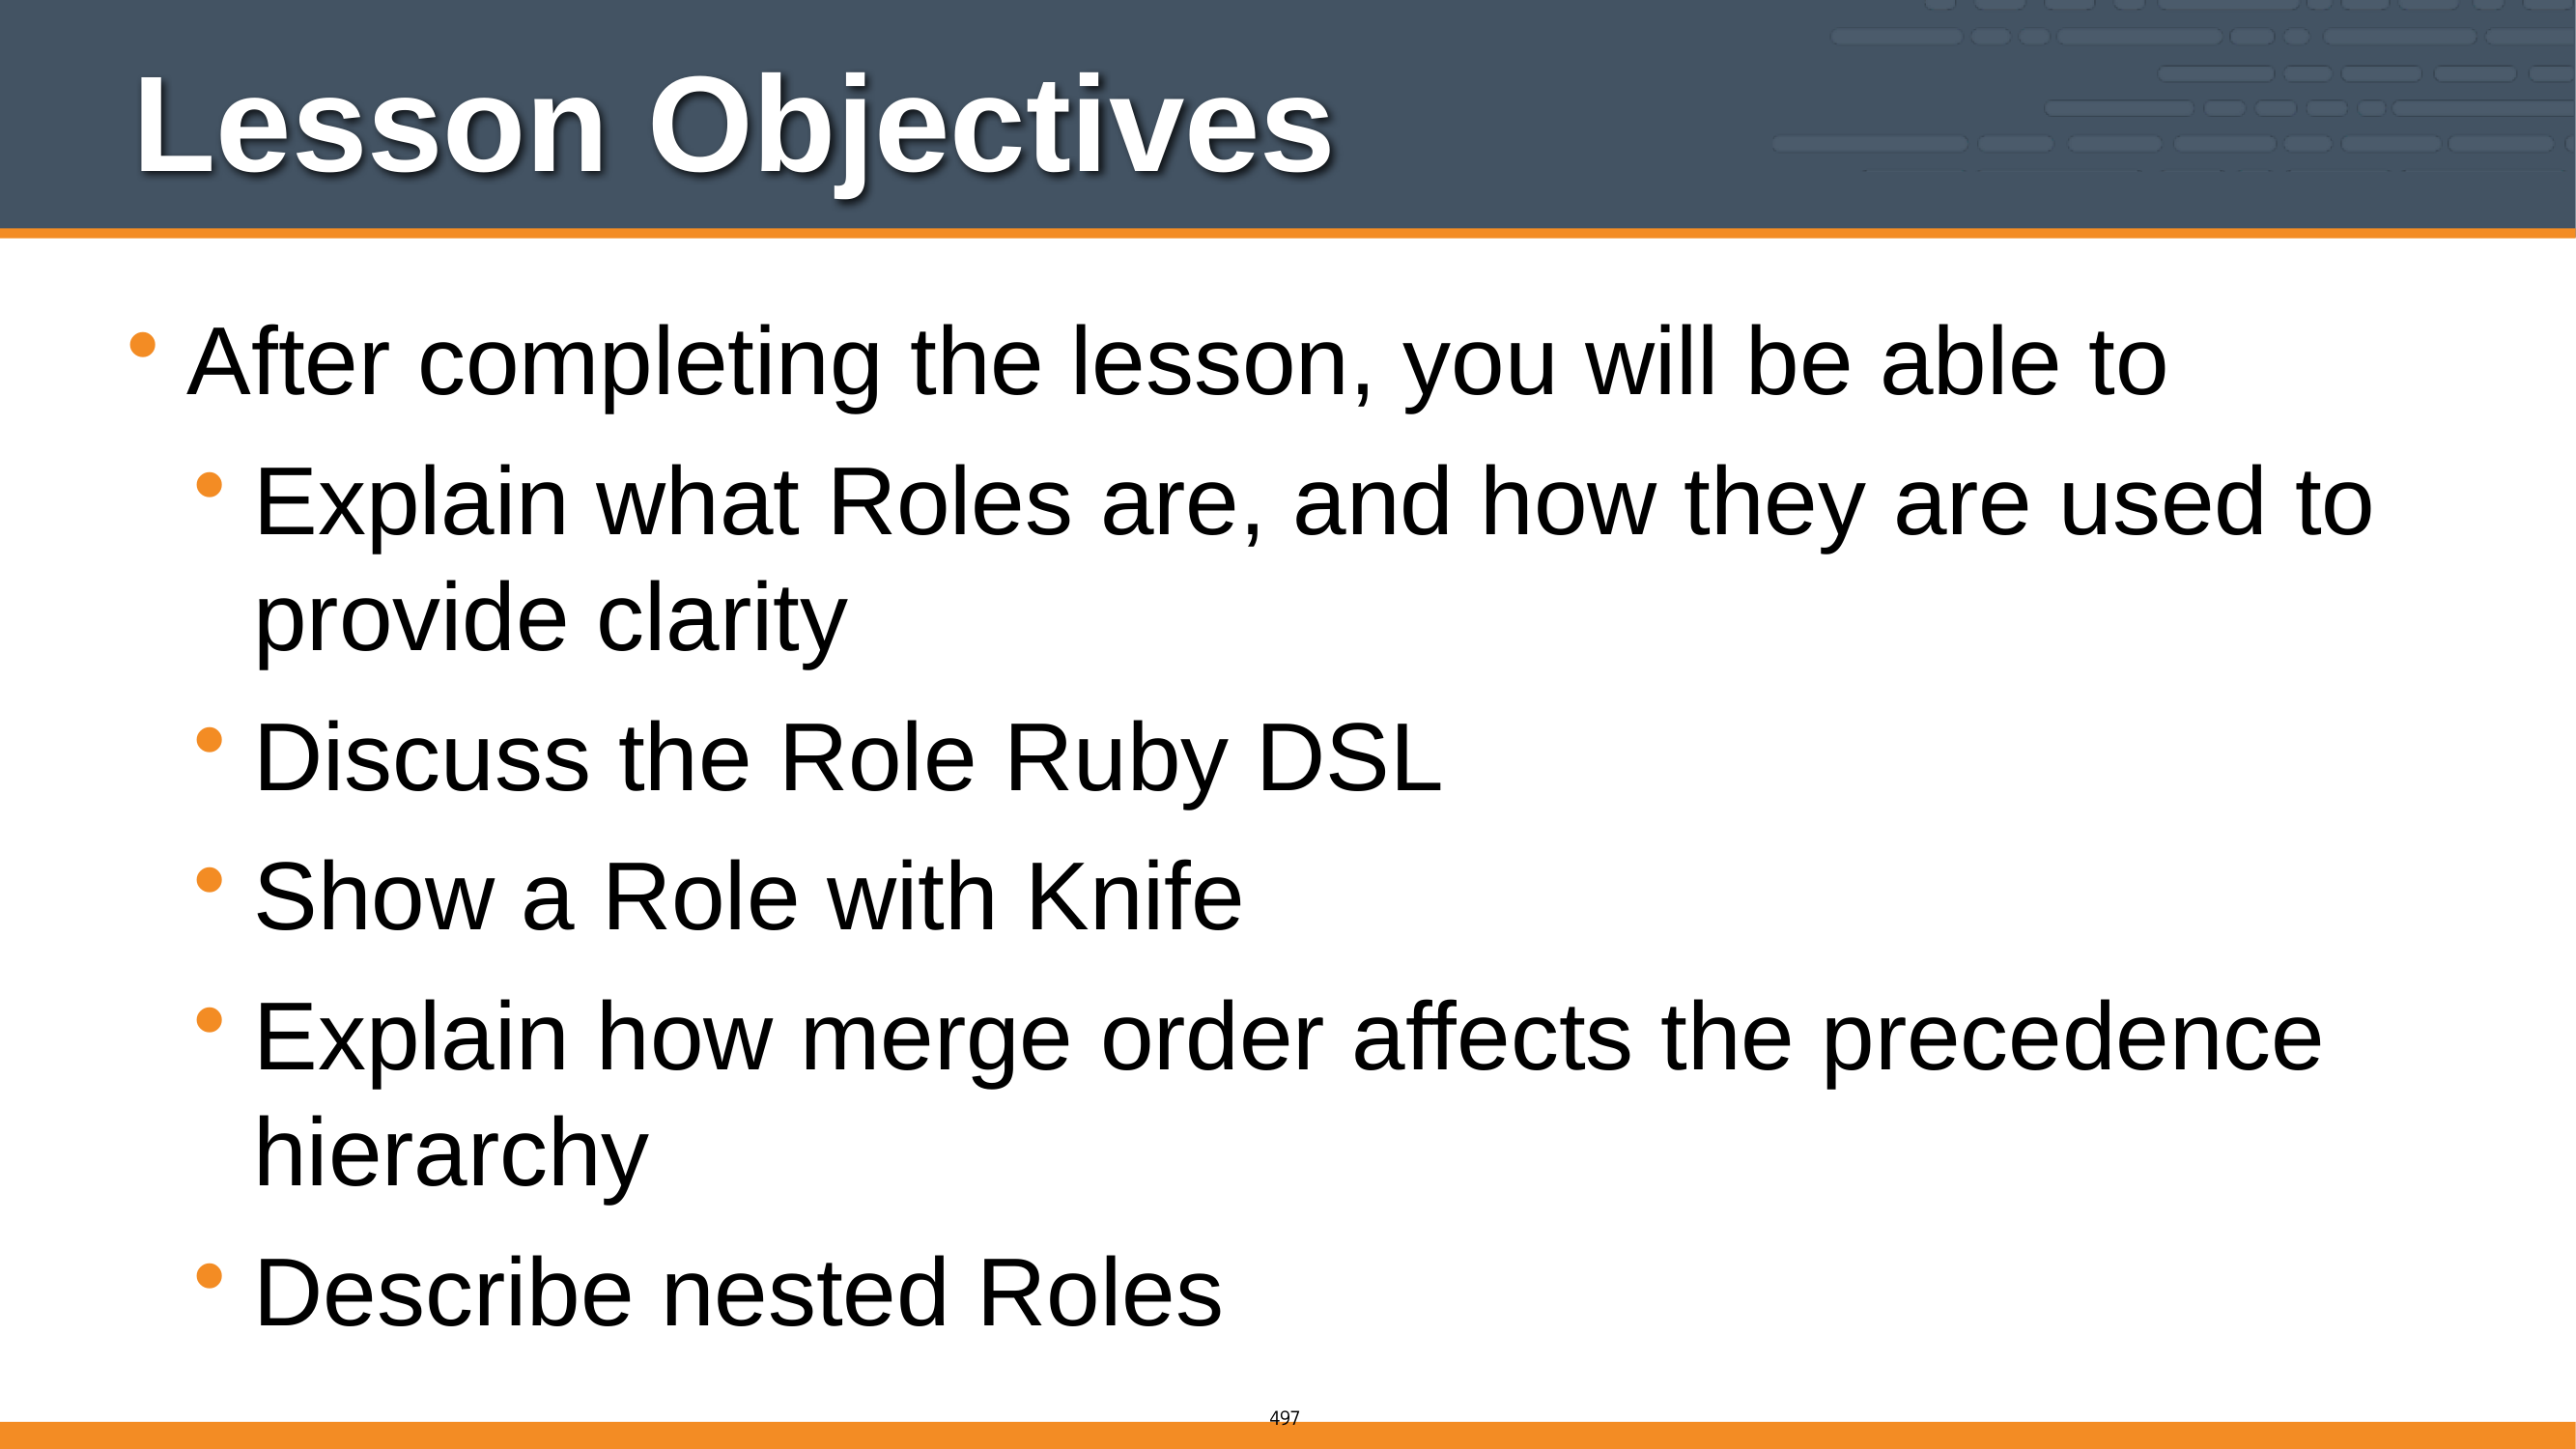

# Lesson Objectives
After completing the lesson, you will be able to
Explain what Roles are, and how they are used to provide clarity
Discuss the Role Ruby DSL
Show a Role with Knife
Explain how merge order affects the precedence hierarchy
Describe nested Roles
497